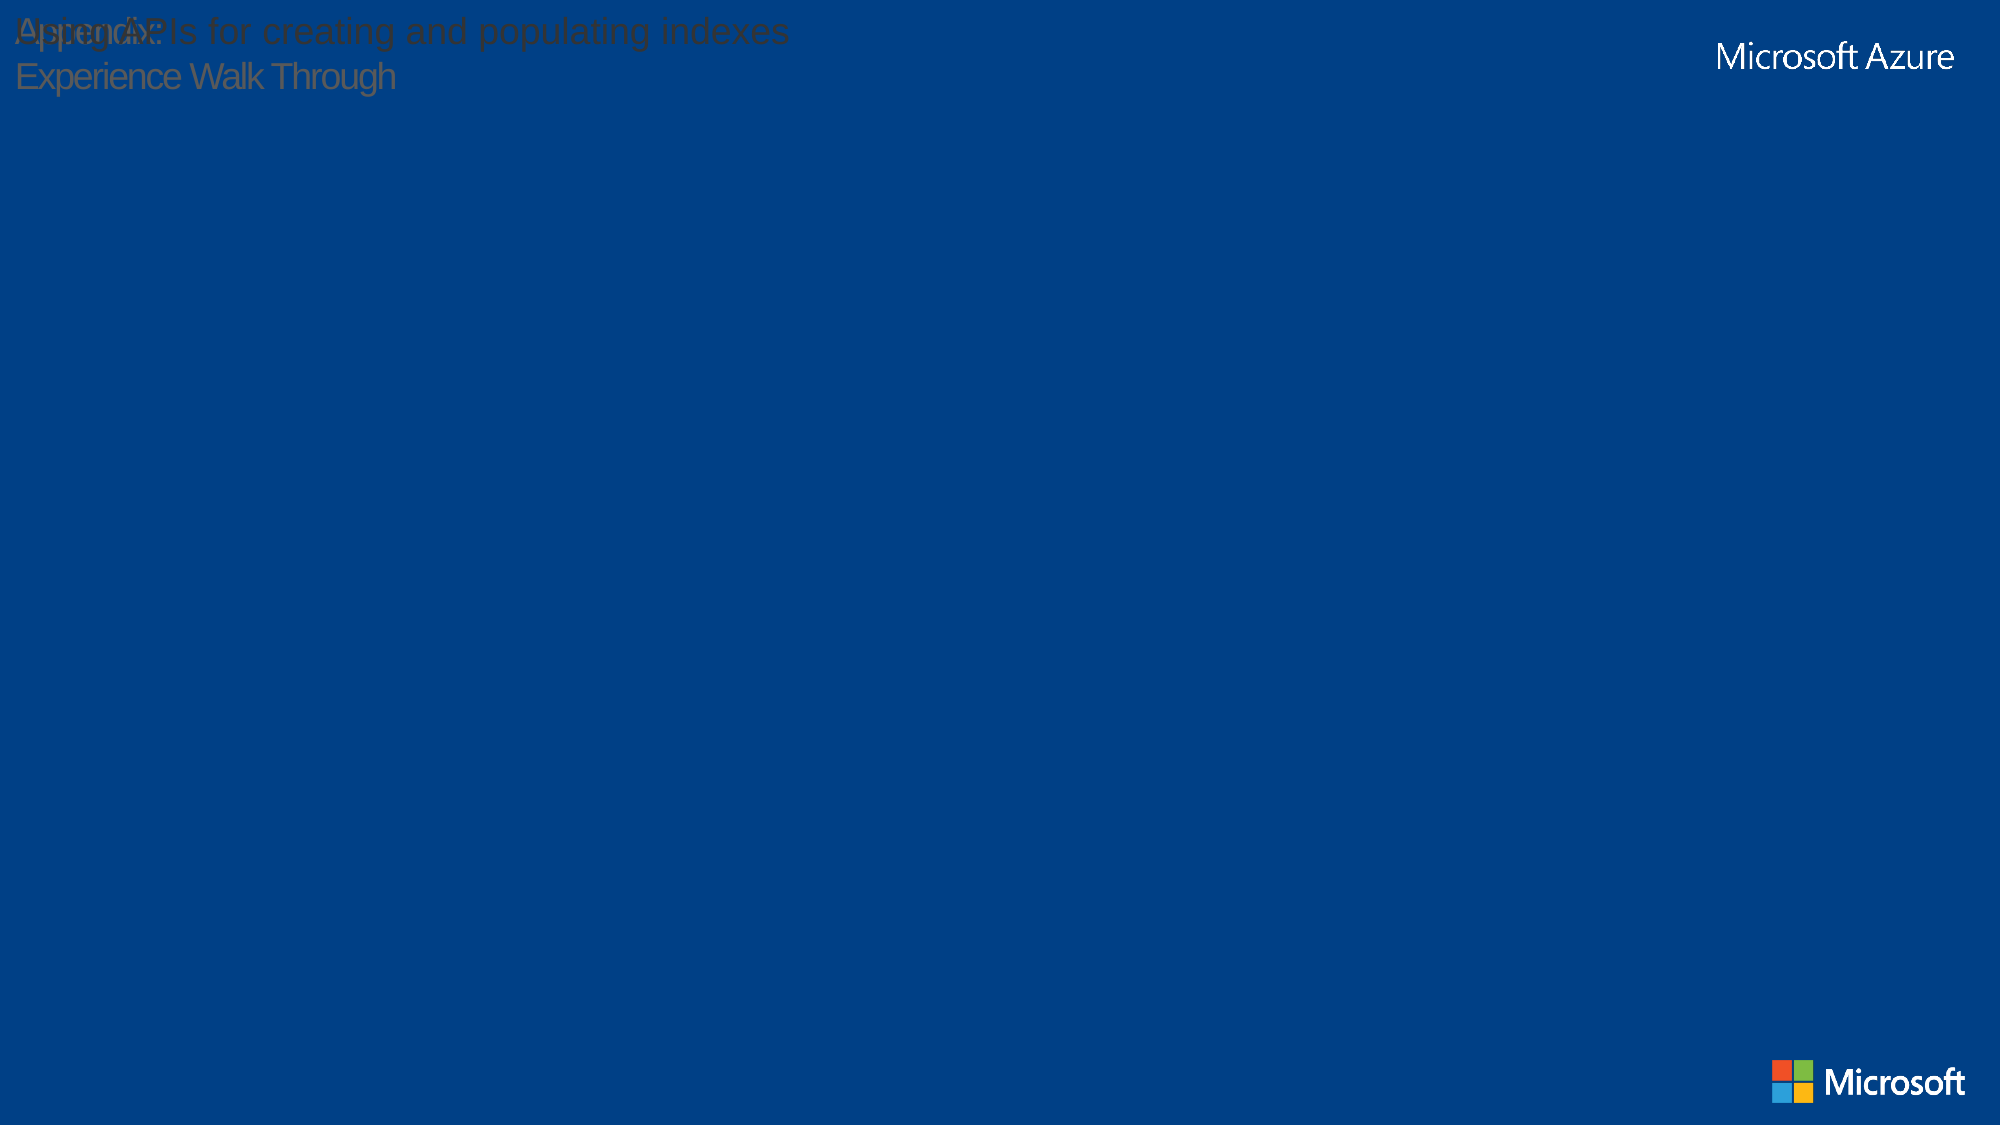

Appendix:
Experience Walk Through
Using APIs for creating and populating indexes